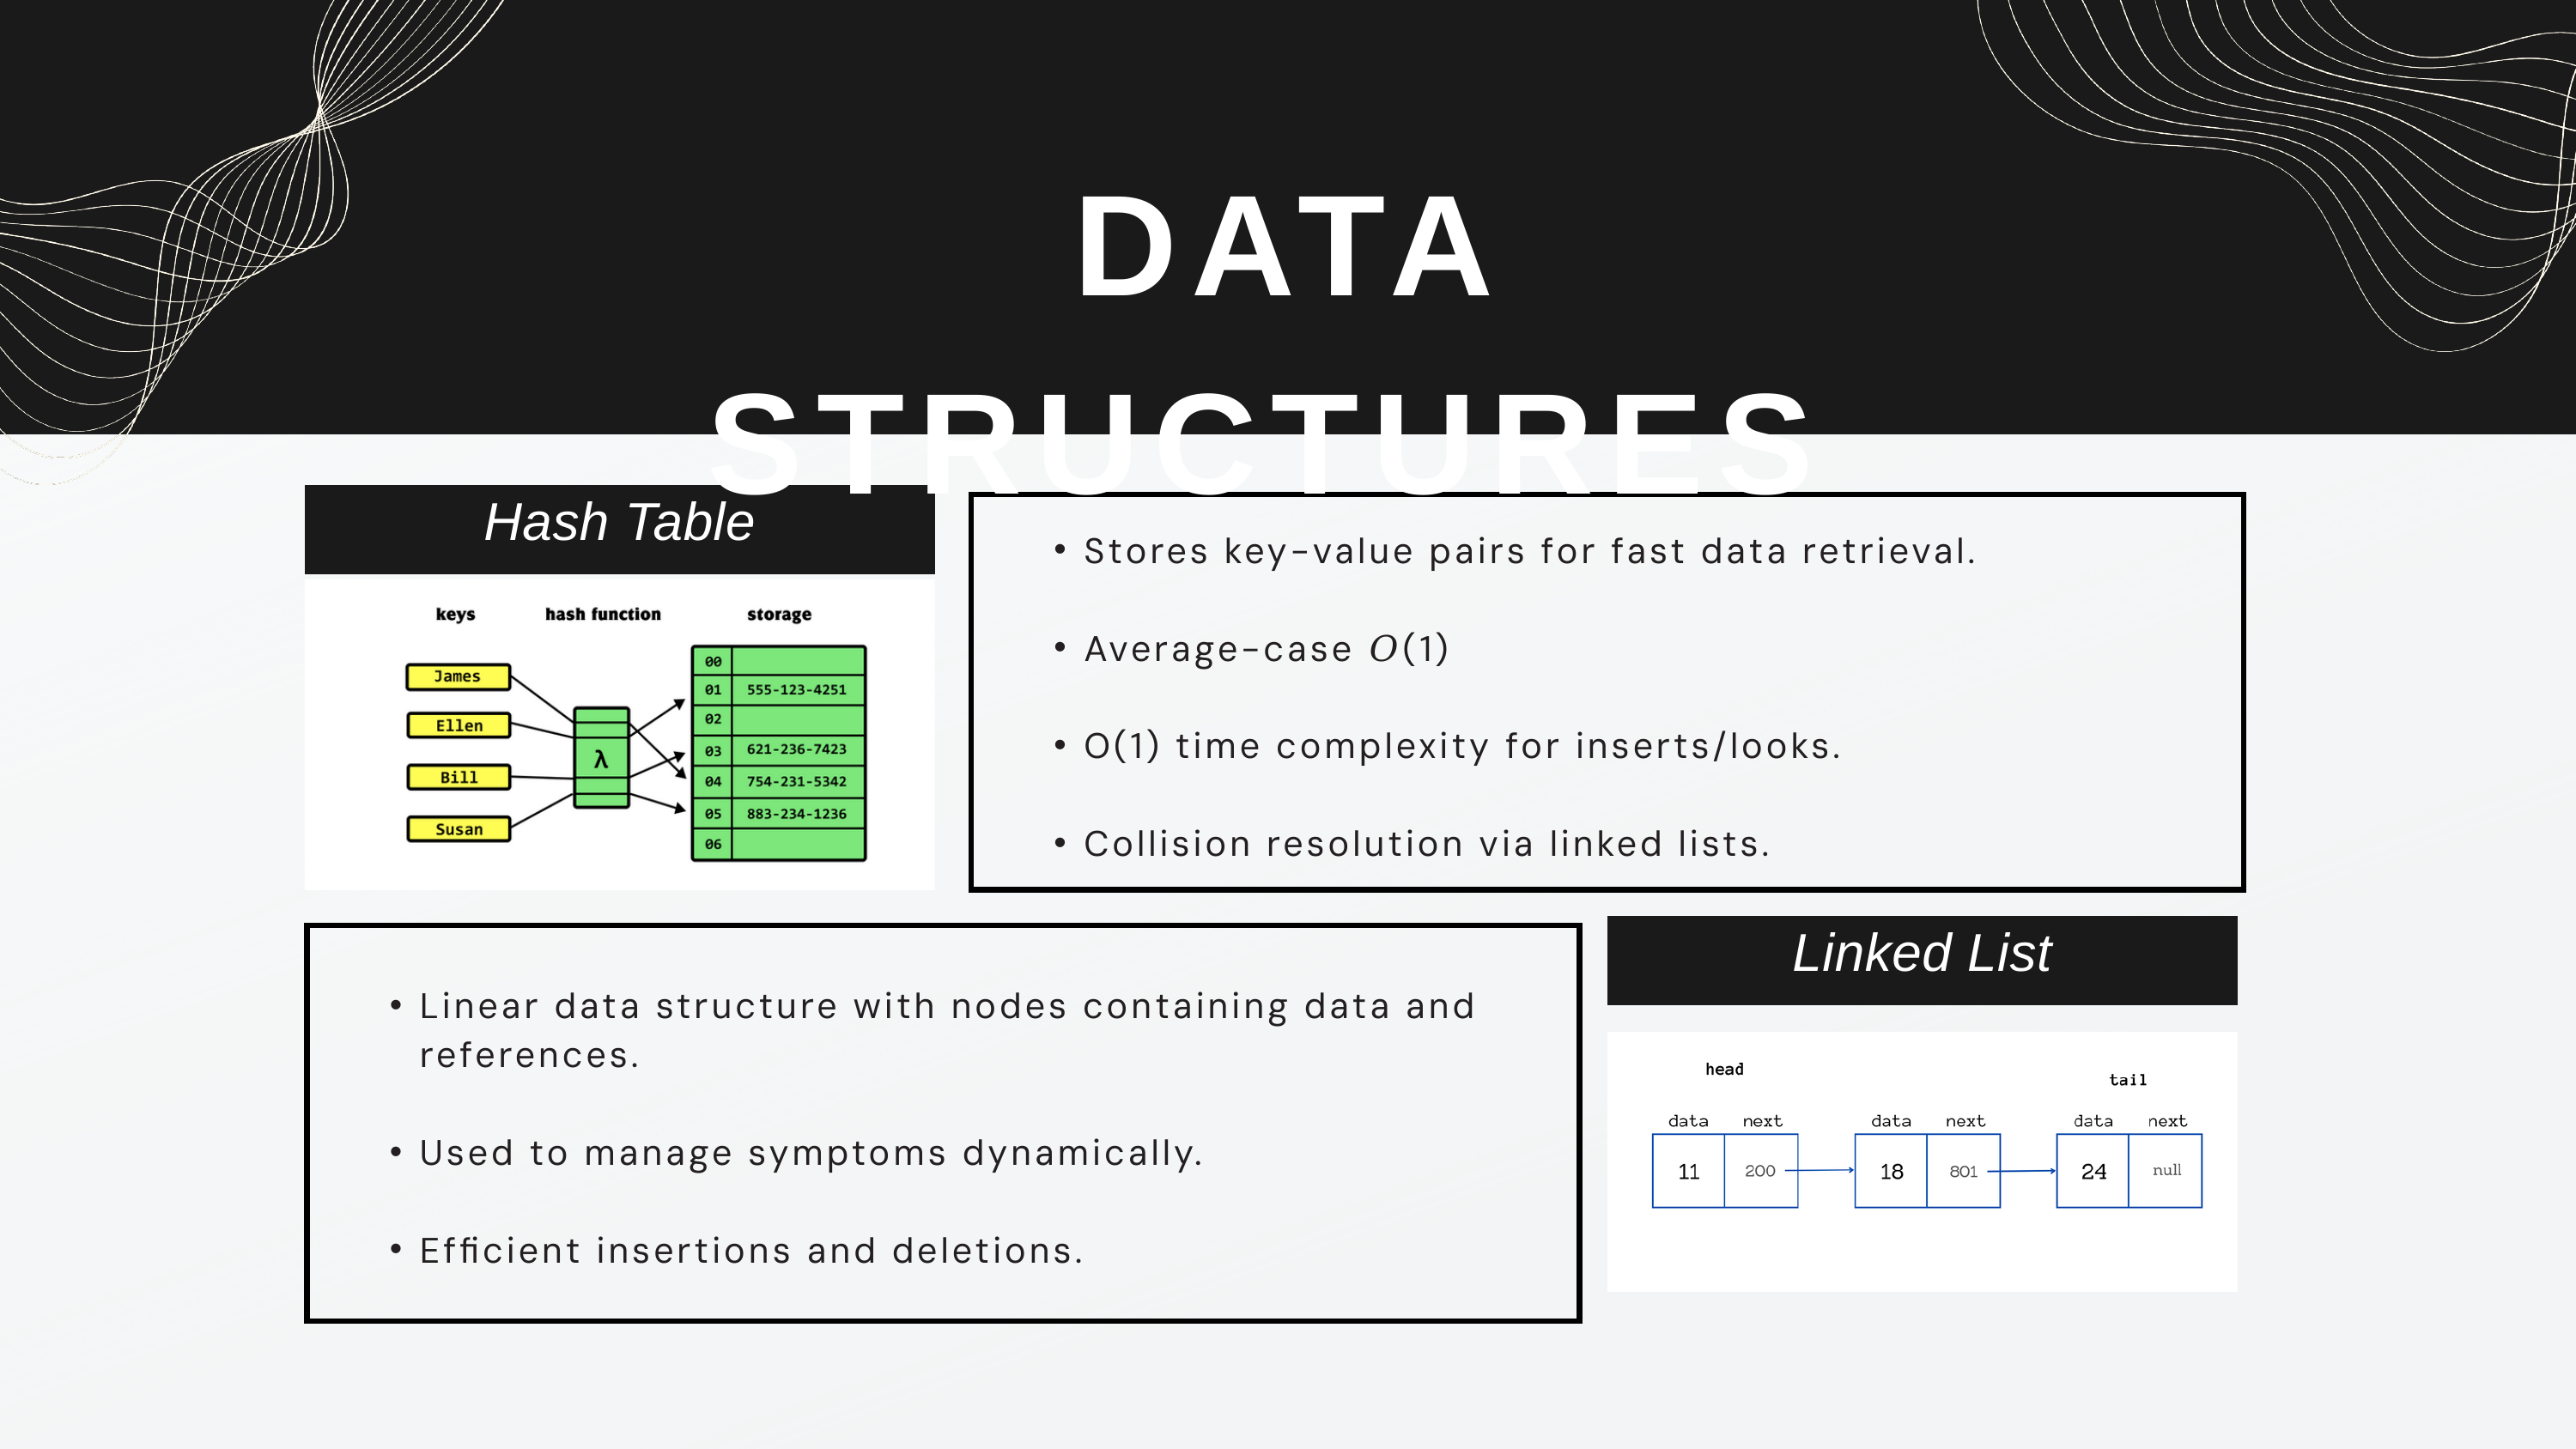

DATA STRUCTURES

Hash Table

Stores key-value pairs for fast data retrieval.

Average-case 𝑂(1)

O(1) time complexity for inserts/looks.

Collision resolution via linked lists.

Linked List

Linear data structure with nodes containing data and references.

Used to manage symptoms dynamically.

Efficient insertions and deletions.